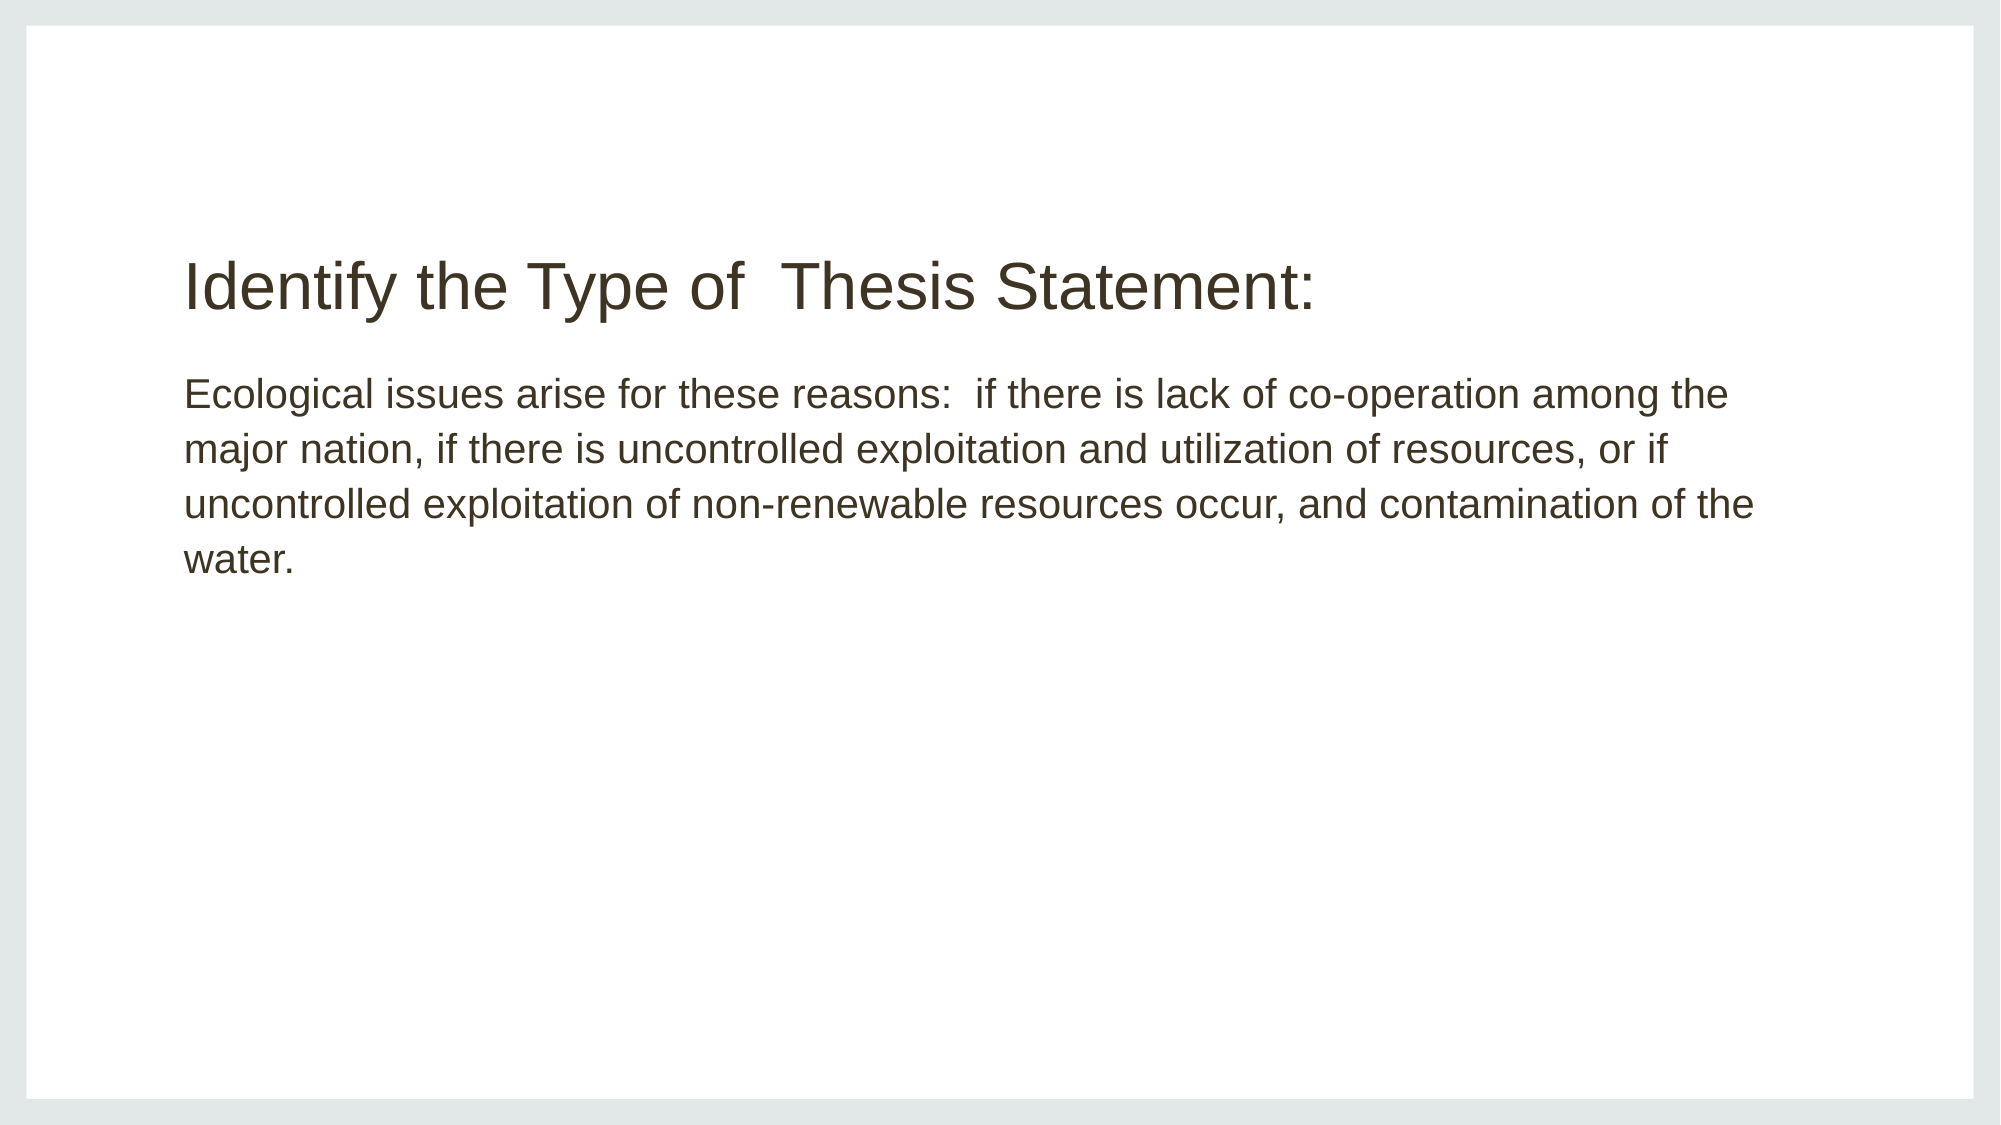

# Identify the Type of  Thesis Statement:
Ecological issues arise for these reasons:  if there is lack of co-operation among the major nation, if there is uncontrolled exploitation and utilization of resources, or if uncontrolled exploitation of non-renewable resources occur, and contamination of the water.